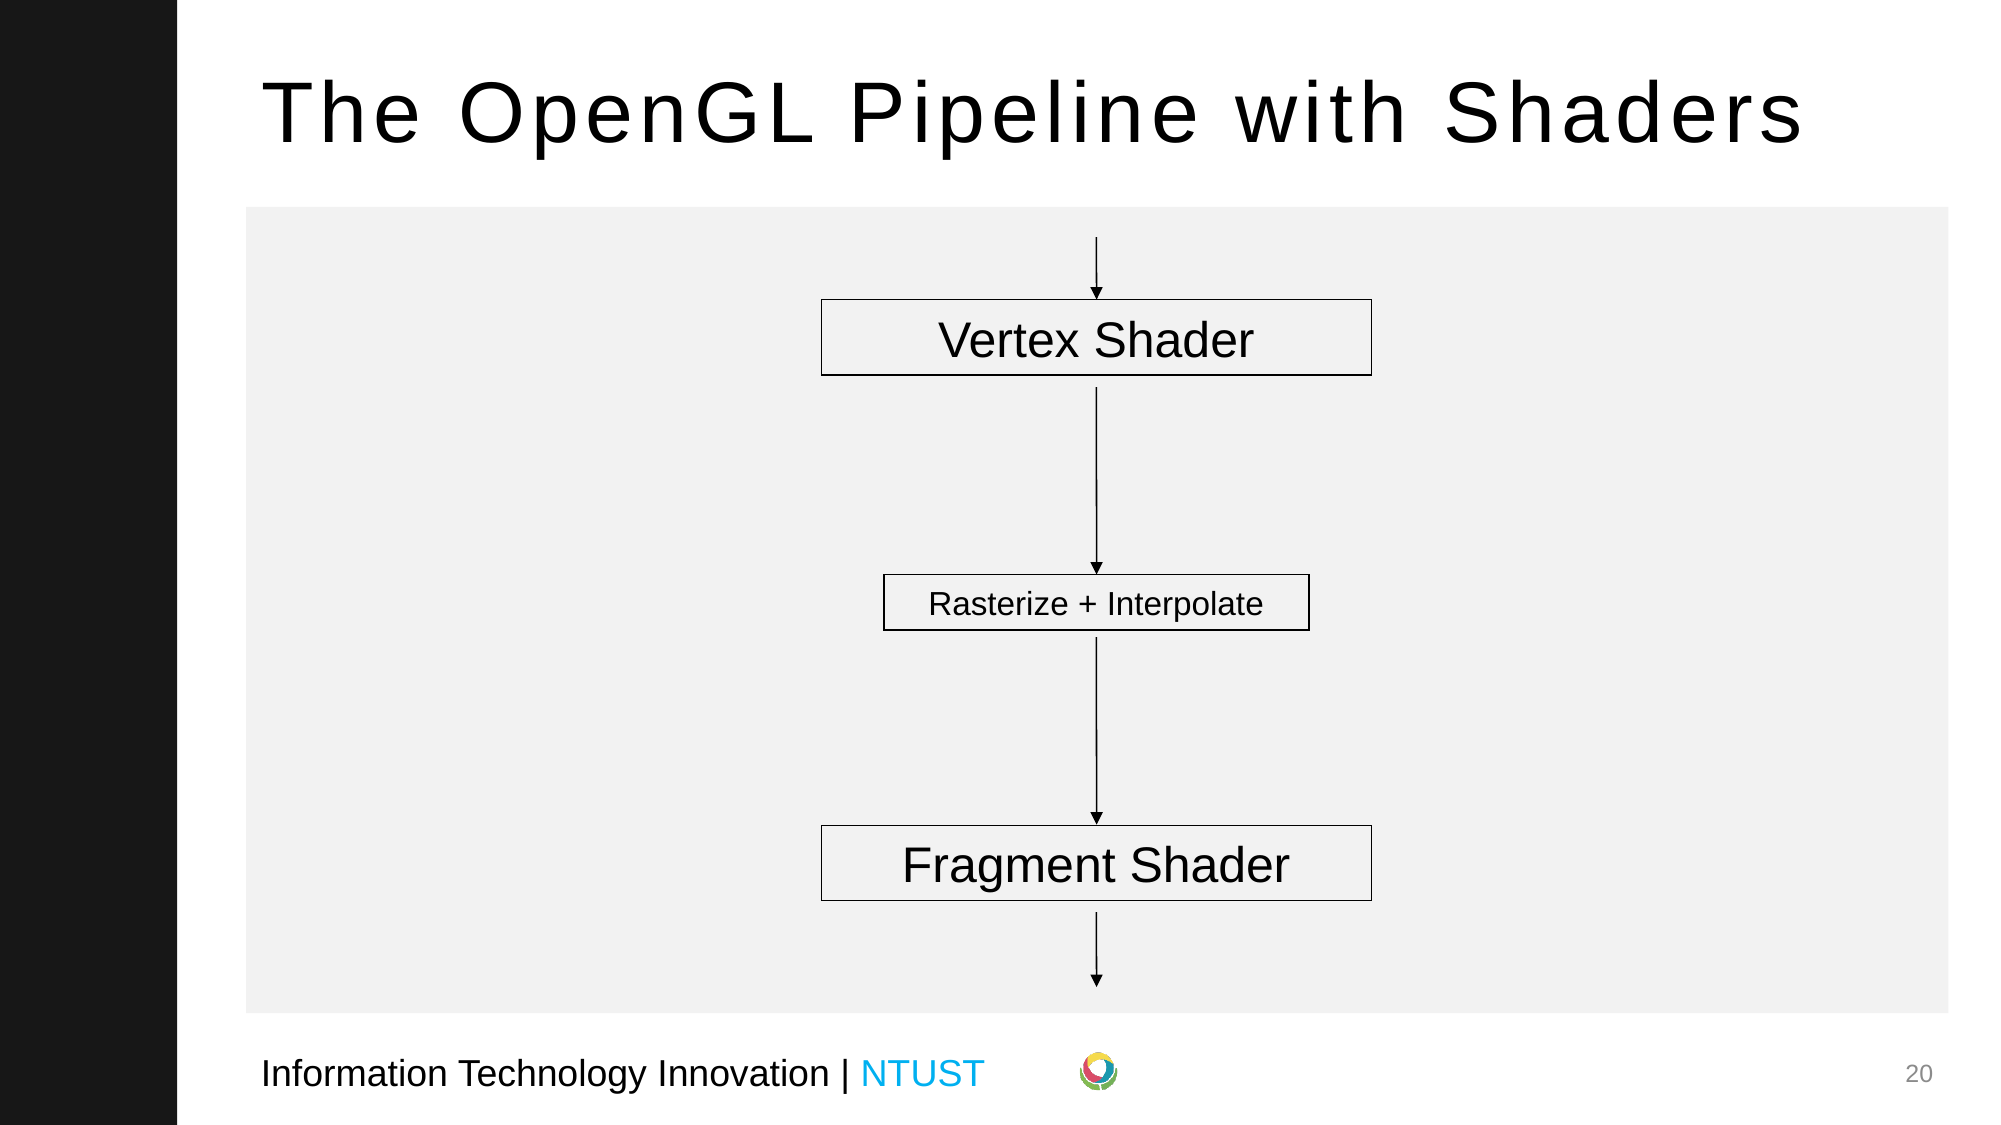

# The OpenGL Pipeline with Shaders

Vertex Shader

Rasterize + Interpolate

Fragment Shader